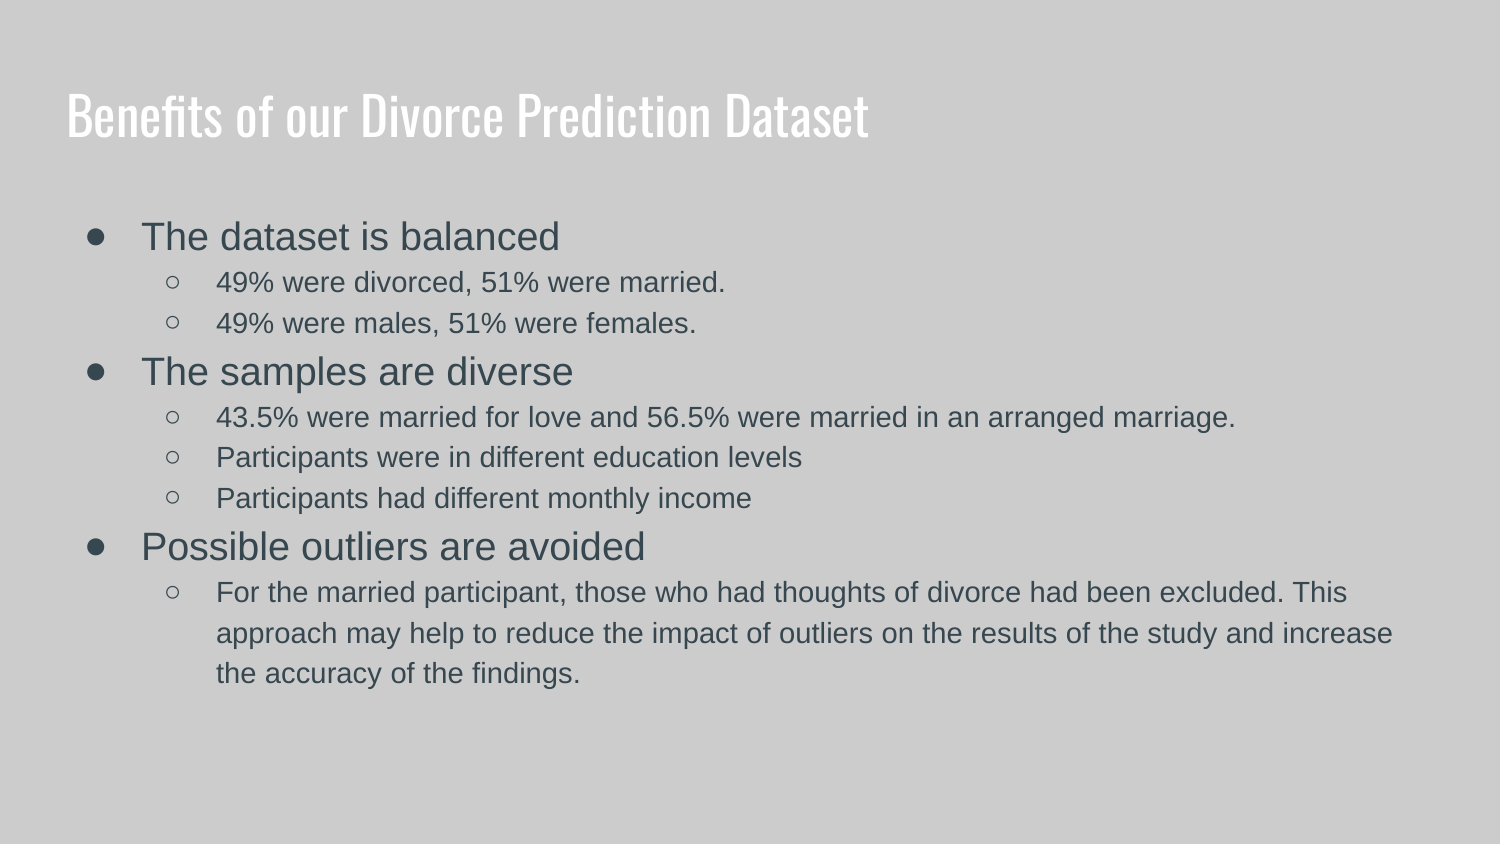

# Benefits of our Divorce Prediction Dataset
The dataset is balanced
49% were divorced, 51% were married.
49% were males, 51% were females.
The samples are diverse
43.5% were married for love and 56.5% were married in an arranged marriage.
Participants were in different education levels
Participants had different monthly income
Possible outliers are avoided
For the married participant, those who had thoughts of divorce had been excluded. This approach may help to reduce the impact of outliers on the results of the study and increase the accuracy of the findings.